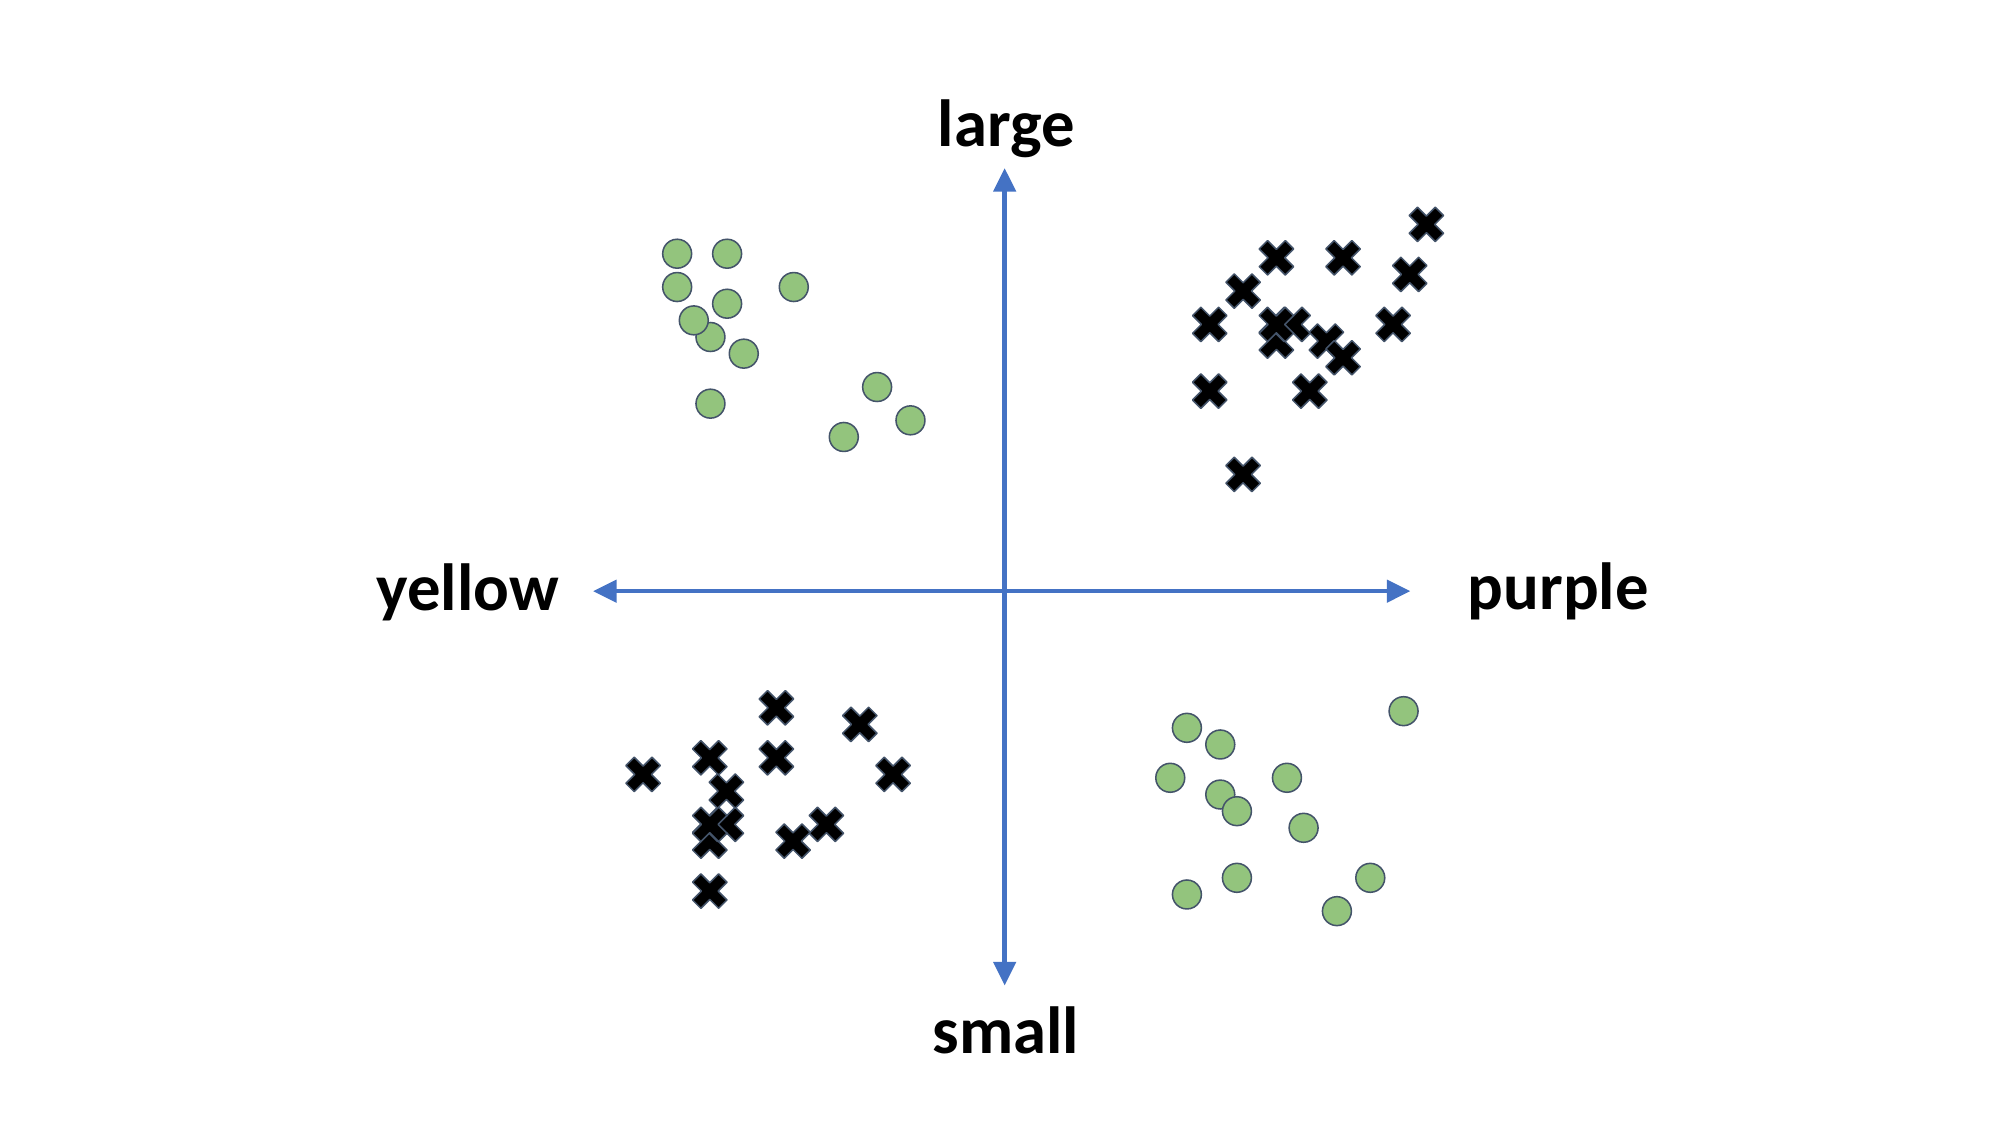

large
large

yellow
purple
purple
yellow

small
small